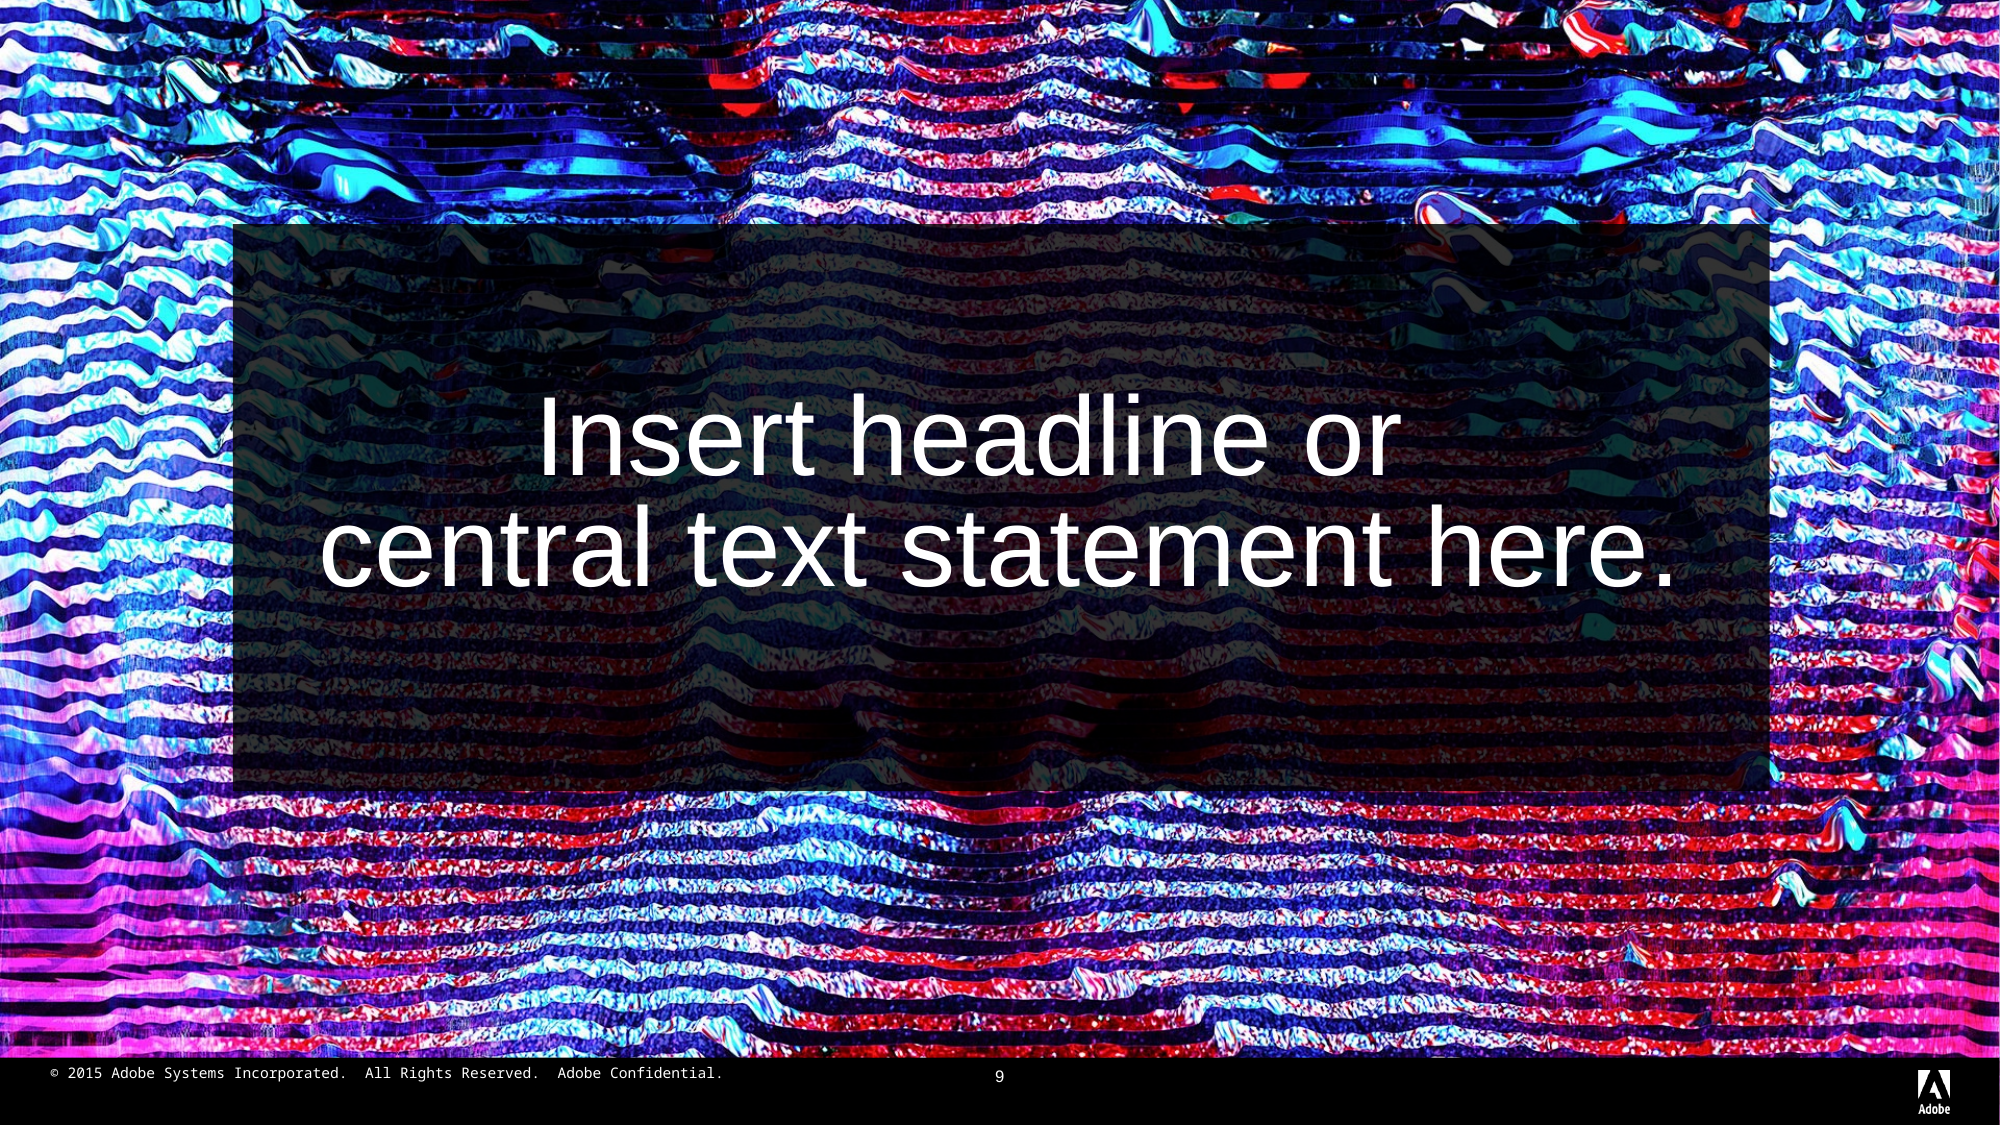

Insert headline or
central text statement here.
9